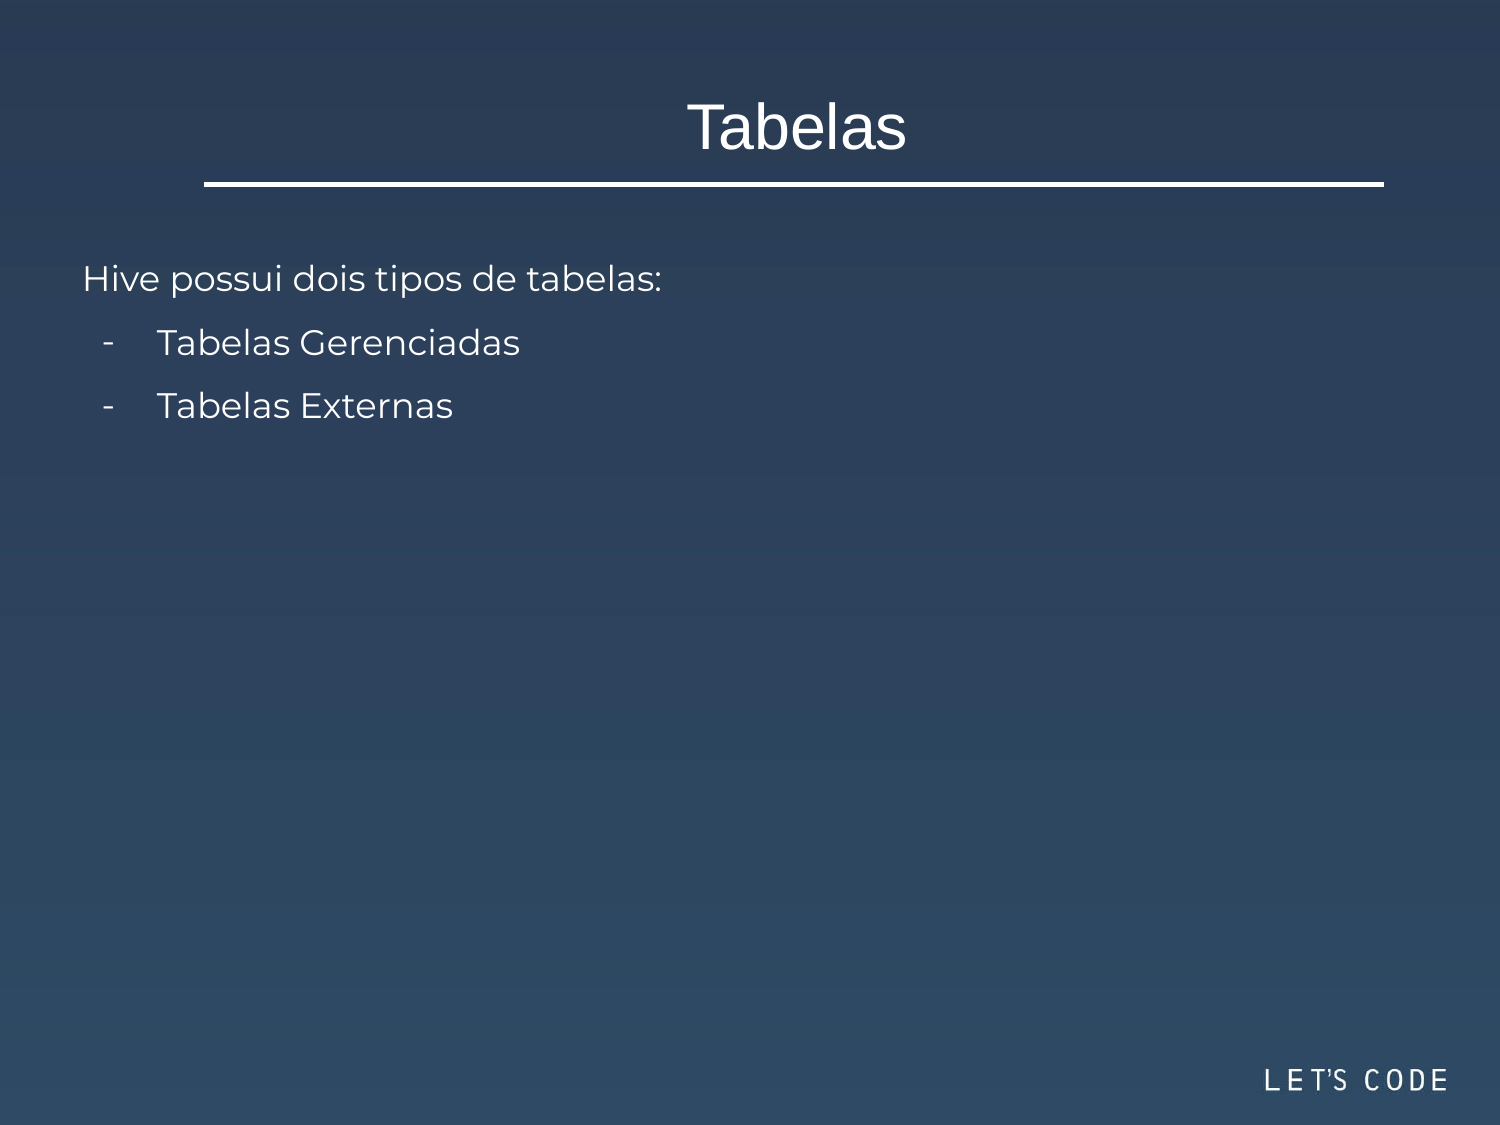

Tabelas
Hive possui dois tipos de tabelas:
Tabelas Gerenciadas
Tabelas Externas